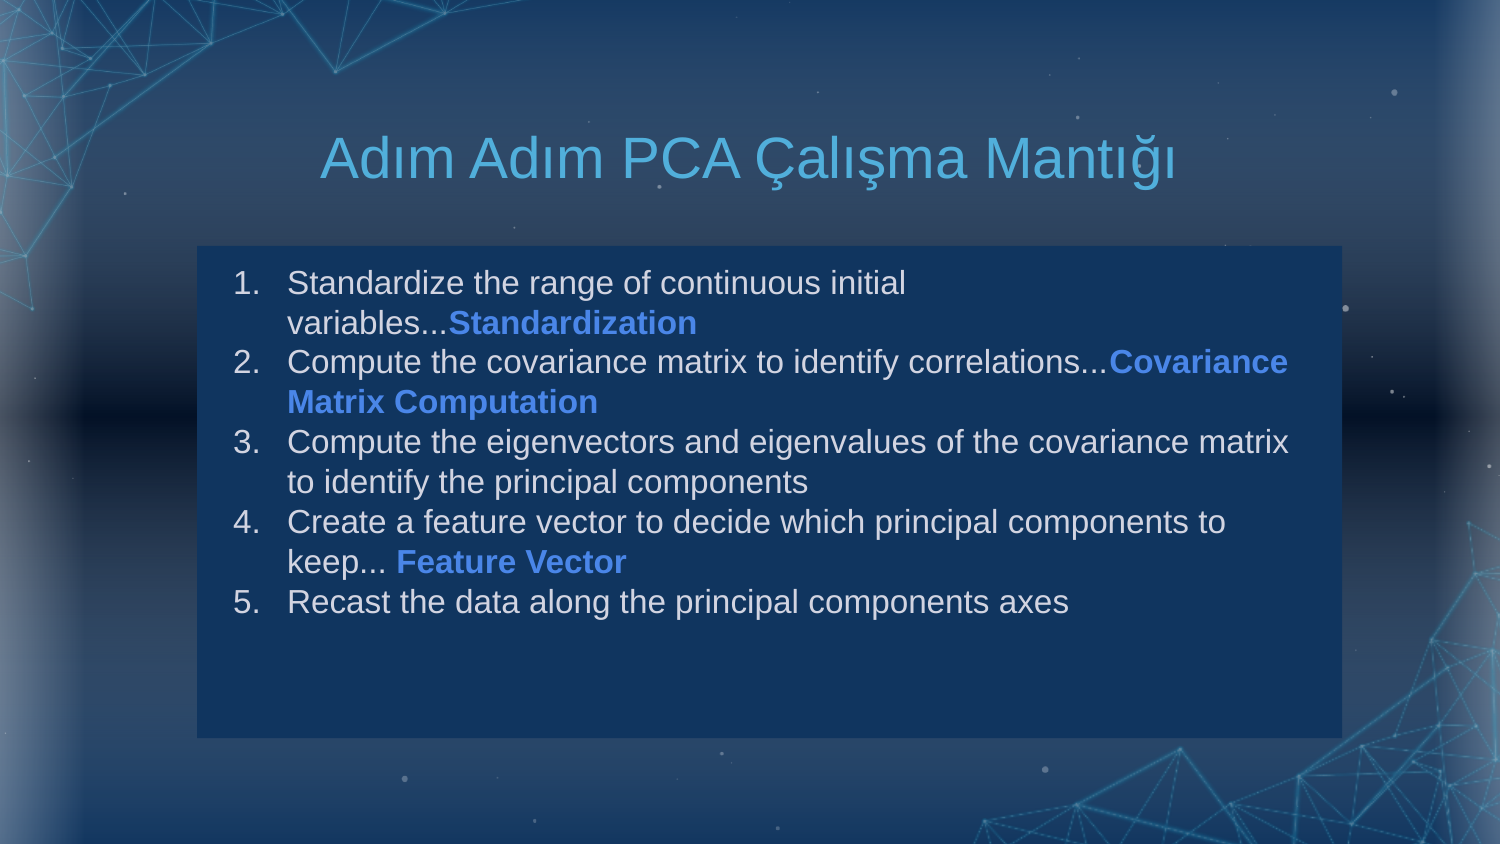

# Adım Adım PCA Çalışma Mantığı
Standardize the range of continuous initial variables...Standardization
Compute the covariance matrix to identify correlations...Covariance Matrix Computation
Compute the eigenvectors and eigenvalues of the covariance matrix to identify the principal components
Create a feature vector to decide which principal components to keep... Feature Vector
Recast the data along the principal components axes